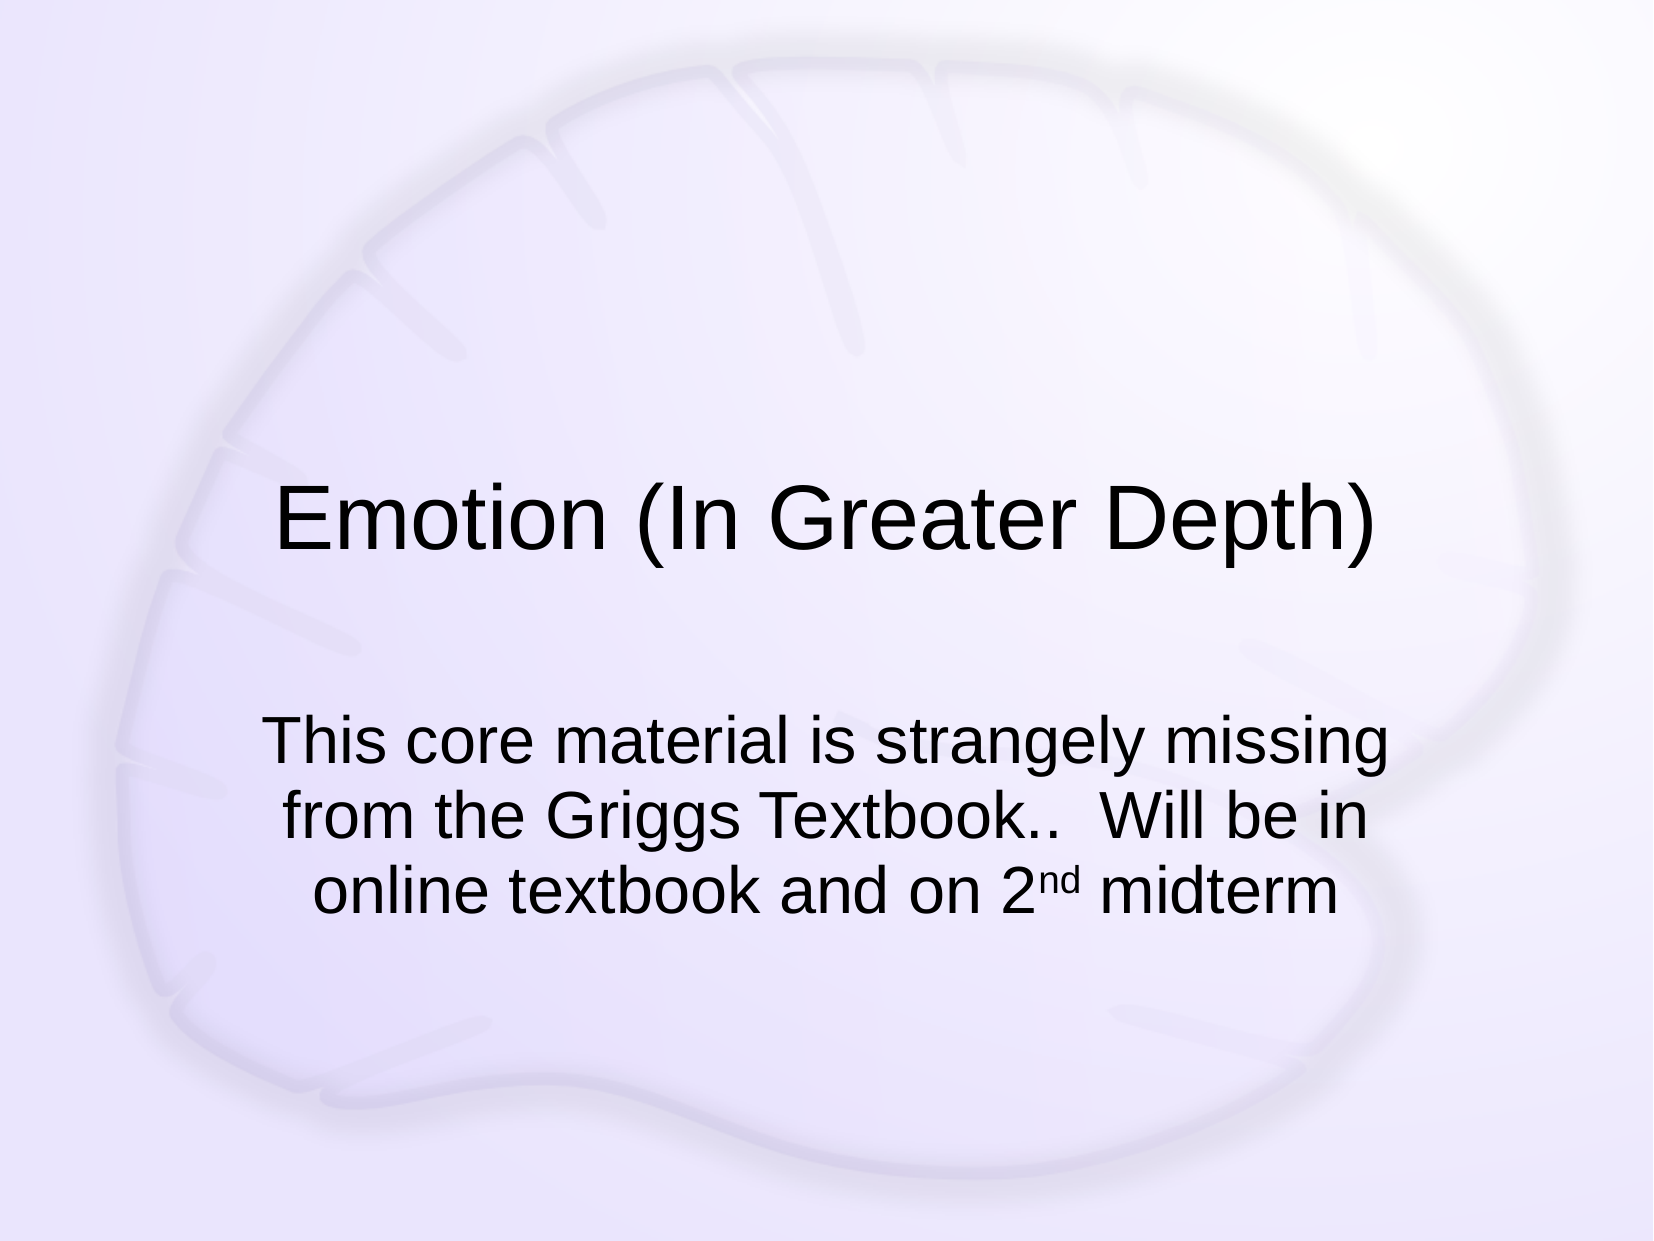

# Emotion (In Greater Depth)
This core material is strangely missing from the Griggs Textbook..  Will be in online textbook and on 2nd midterm